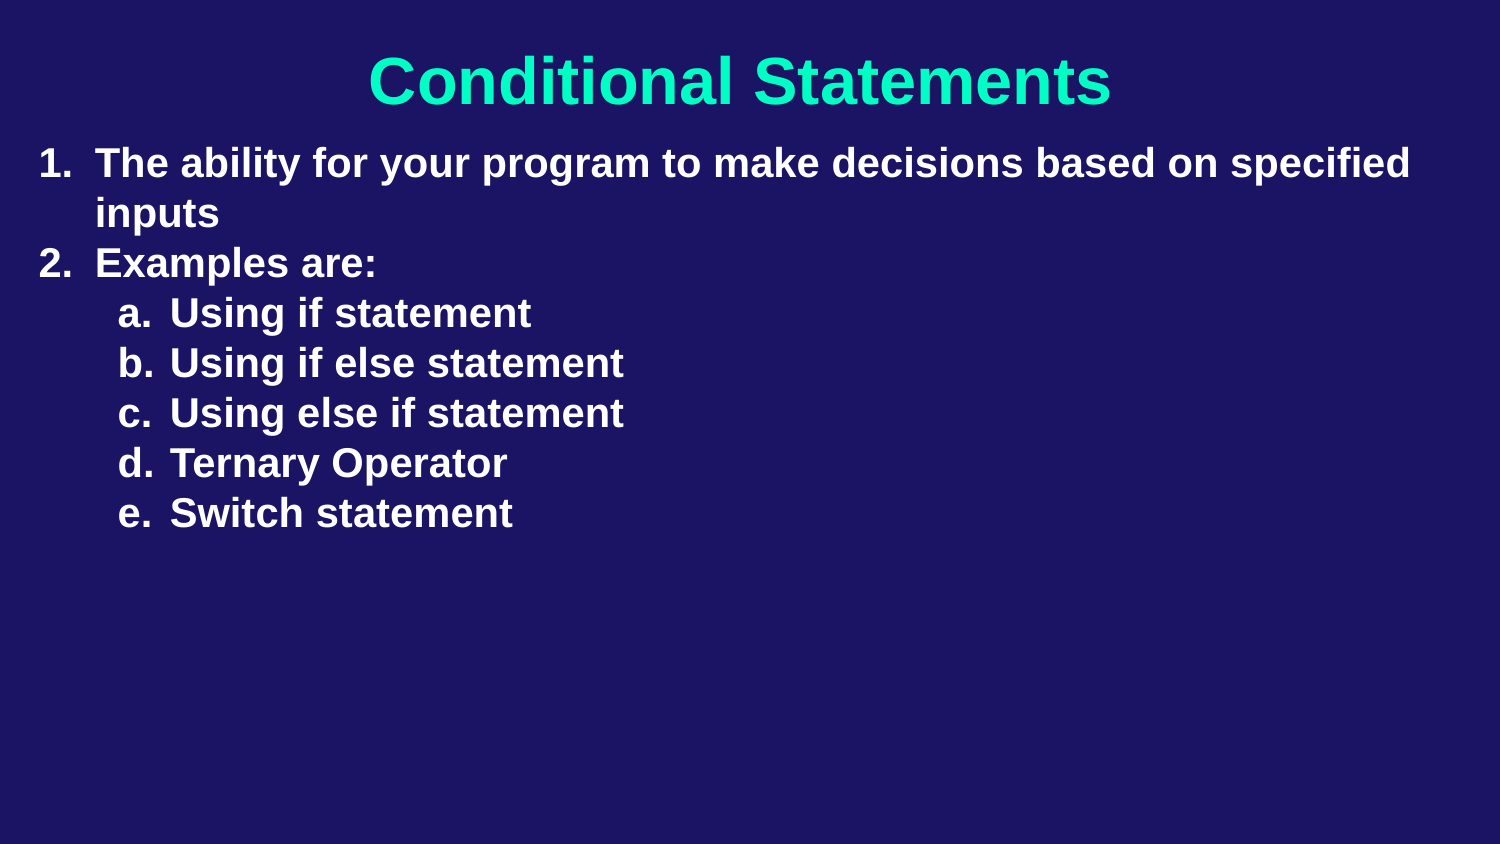

# Conditional Statements
The ability for your program to make decisions based on specified inputs
Examples are:
Using if statement
Using if else statement
Using else if statement
Ternary Operator
Switch statement